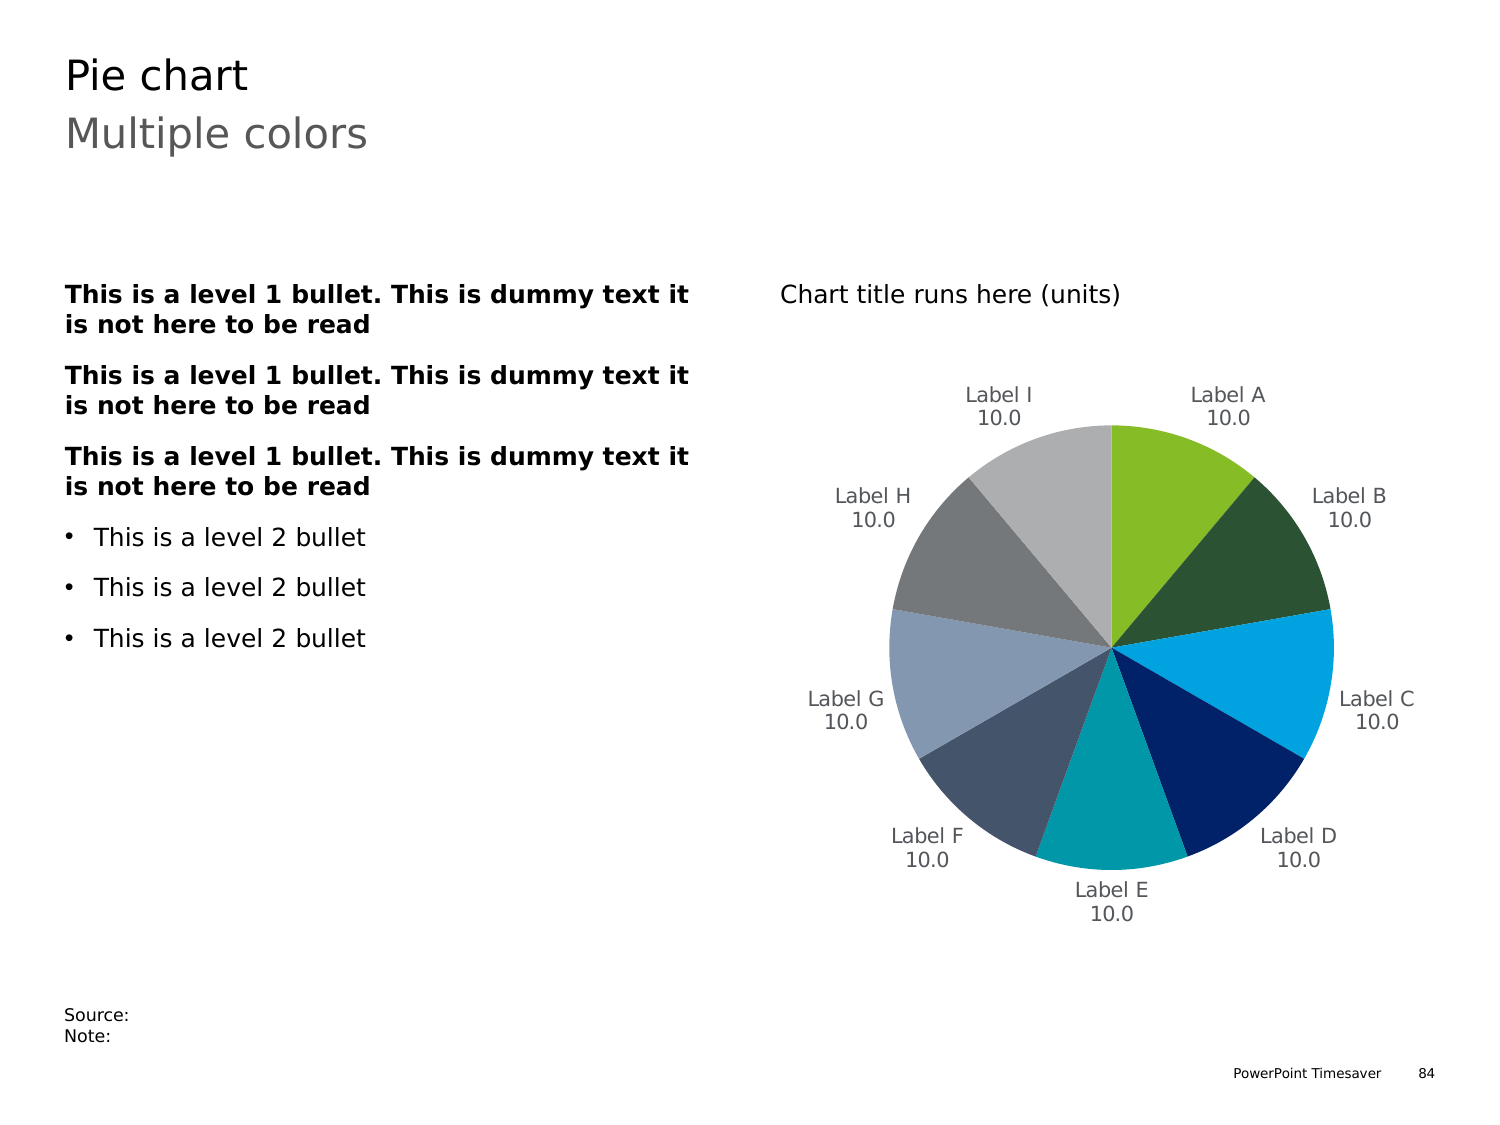

# Pie chart
Multiple colors
This is a level 1 bullet. This is dummy text it is not here to be read
This is a level 1 bullet. This is dummy text it is not here to be read
This is a level 1 bullet. This is dummy text it is not here to be read
This is a level 2 bullet
This is a level 2 bullet
This is a level 2 bullet
Chart title runs here (units)

### Chart

| Category | Q1 |
|---|---|
| Label A | 10.0 |
| Label B | 10.0 |
| Label C | 10.0 |
| Label D | 10.0 |
| Label E | 10.0 |
| Label F | 10.0 |
| Label G | 10.0 |
| Label H | 10.0 |
| Label I | 10.0 |
Source:
Note: